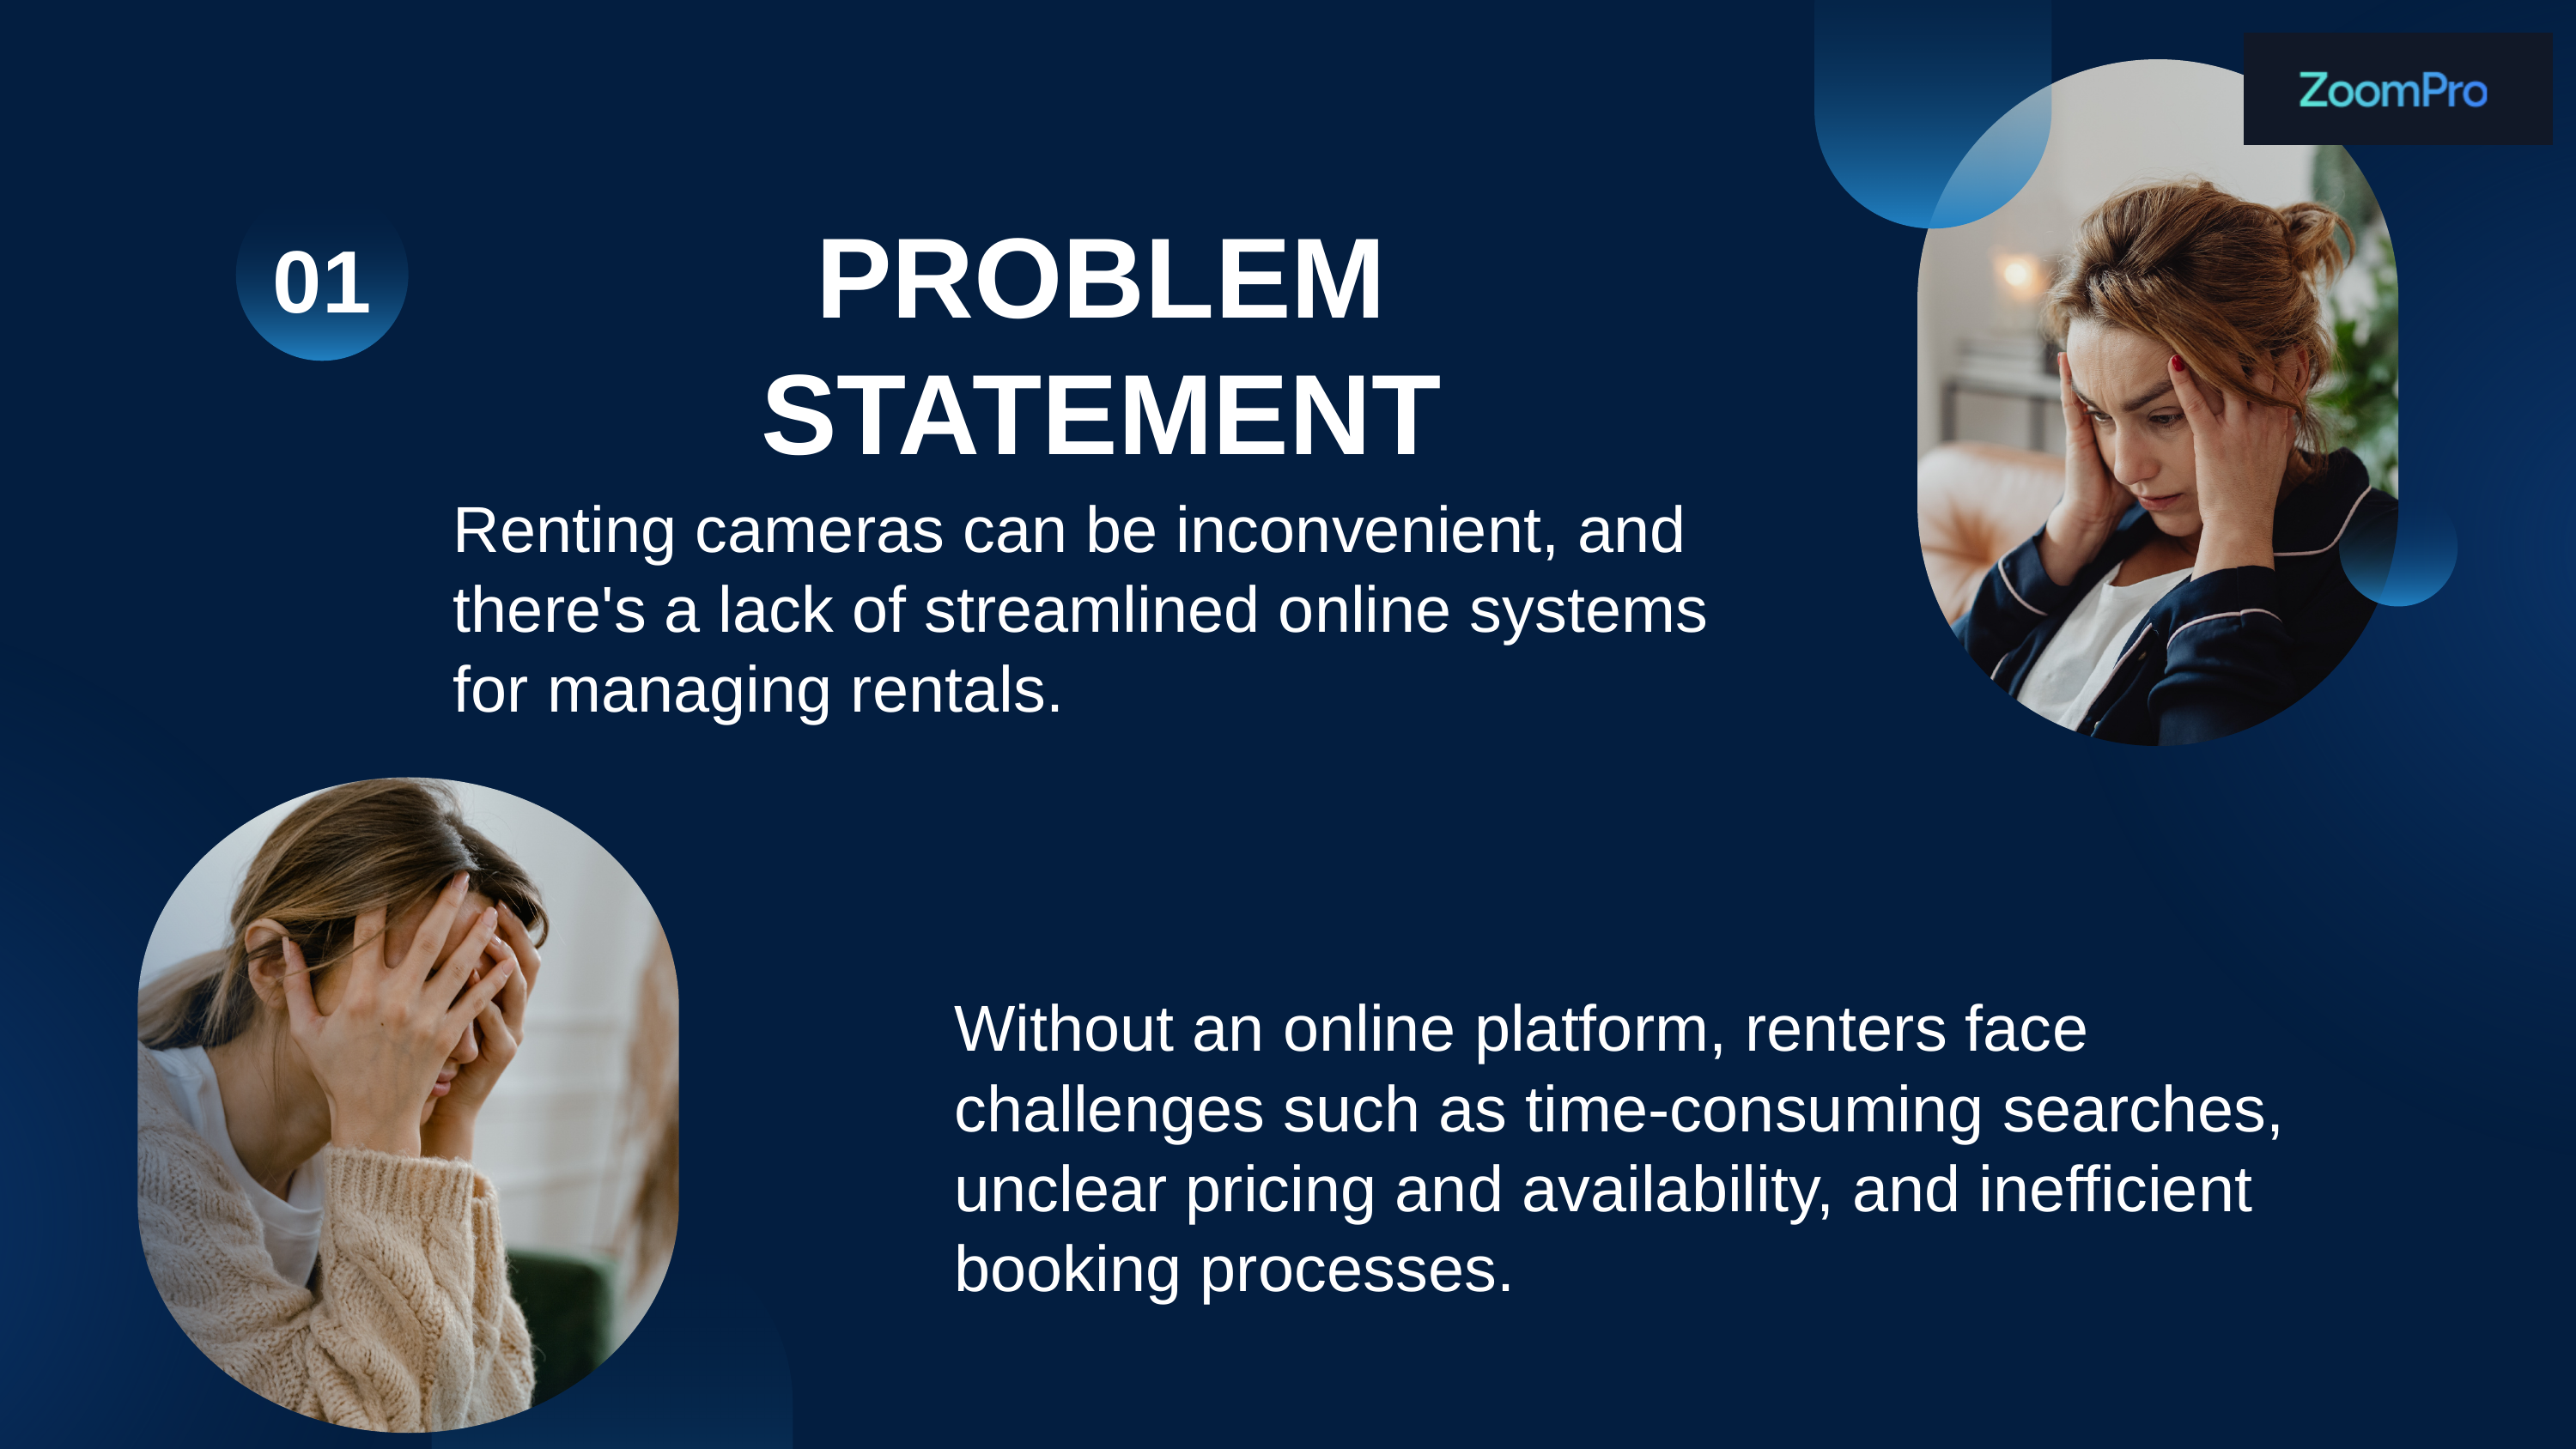

PROBLEM STATEMENT
01
Renting cameras can be inconvenient, and there's a lack of streamlined online systems for managing rentals.

Without an online platform, renters face challenges such as time-consuming searches, unclear pricing and availability, and inefficient booking processes.